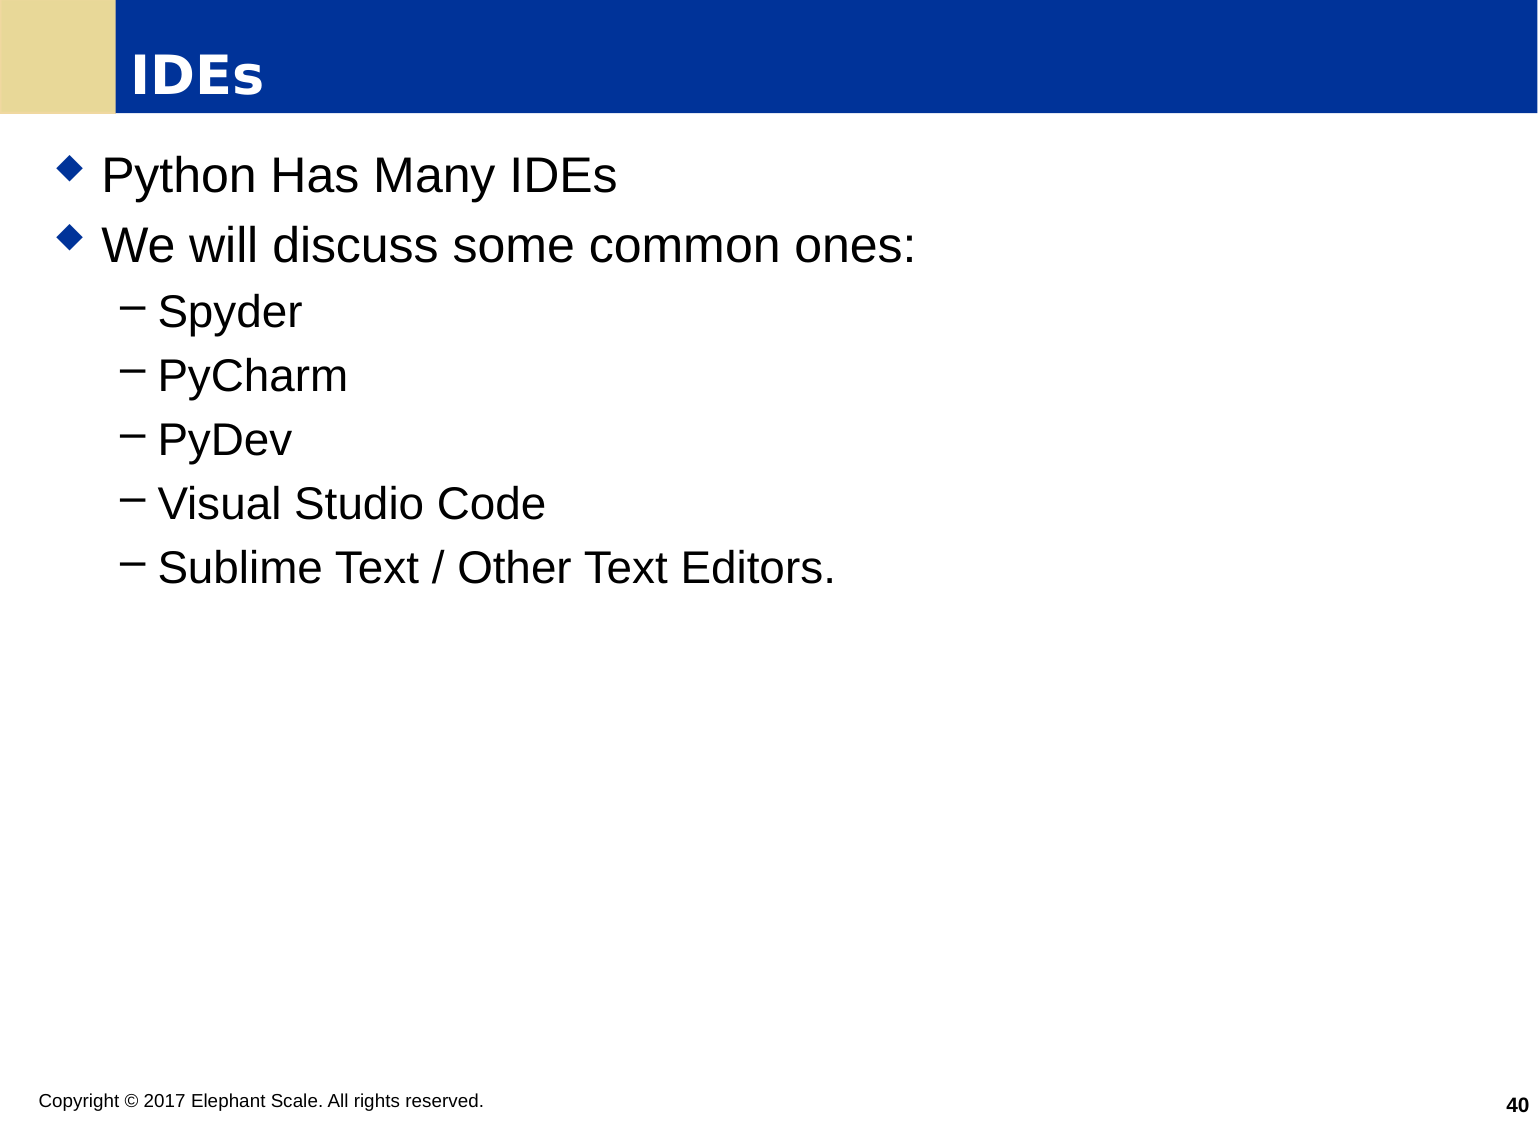

# IDEs
Python Has Many IDEs
We will discuss some common ones:
Spyder
PyCharm
PyDev
Visual Studio Code
Sublime Text / Other Text Editors.

40
Copyright © 2017 Elephant Scale. All rights reserved.